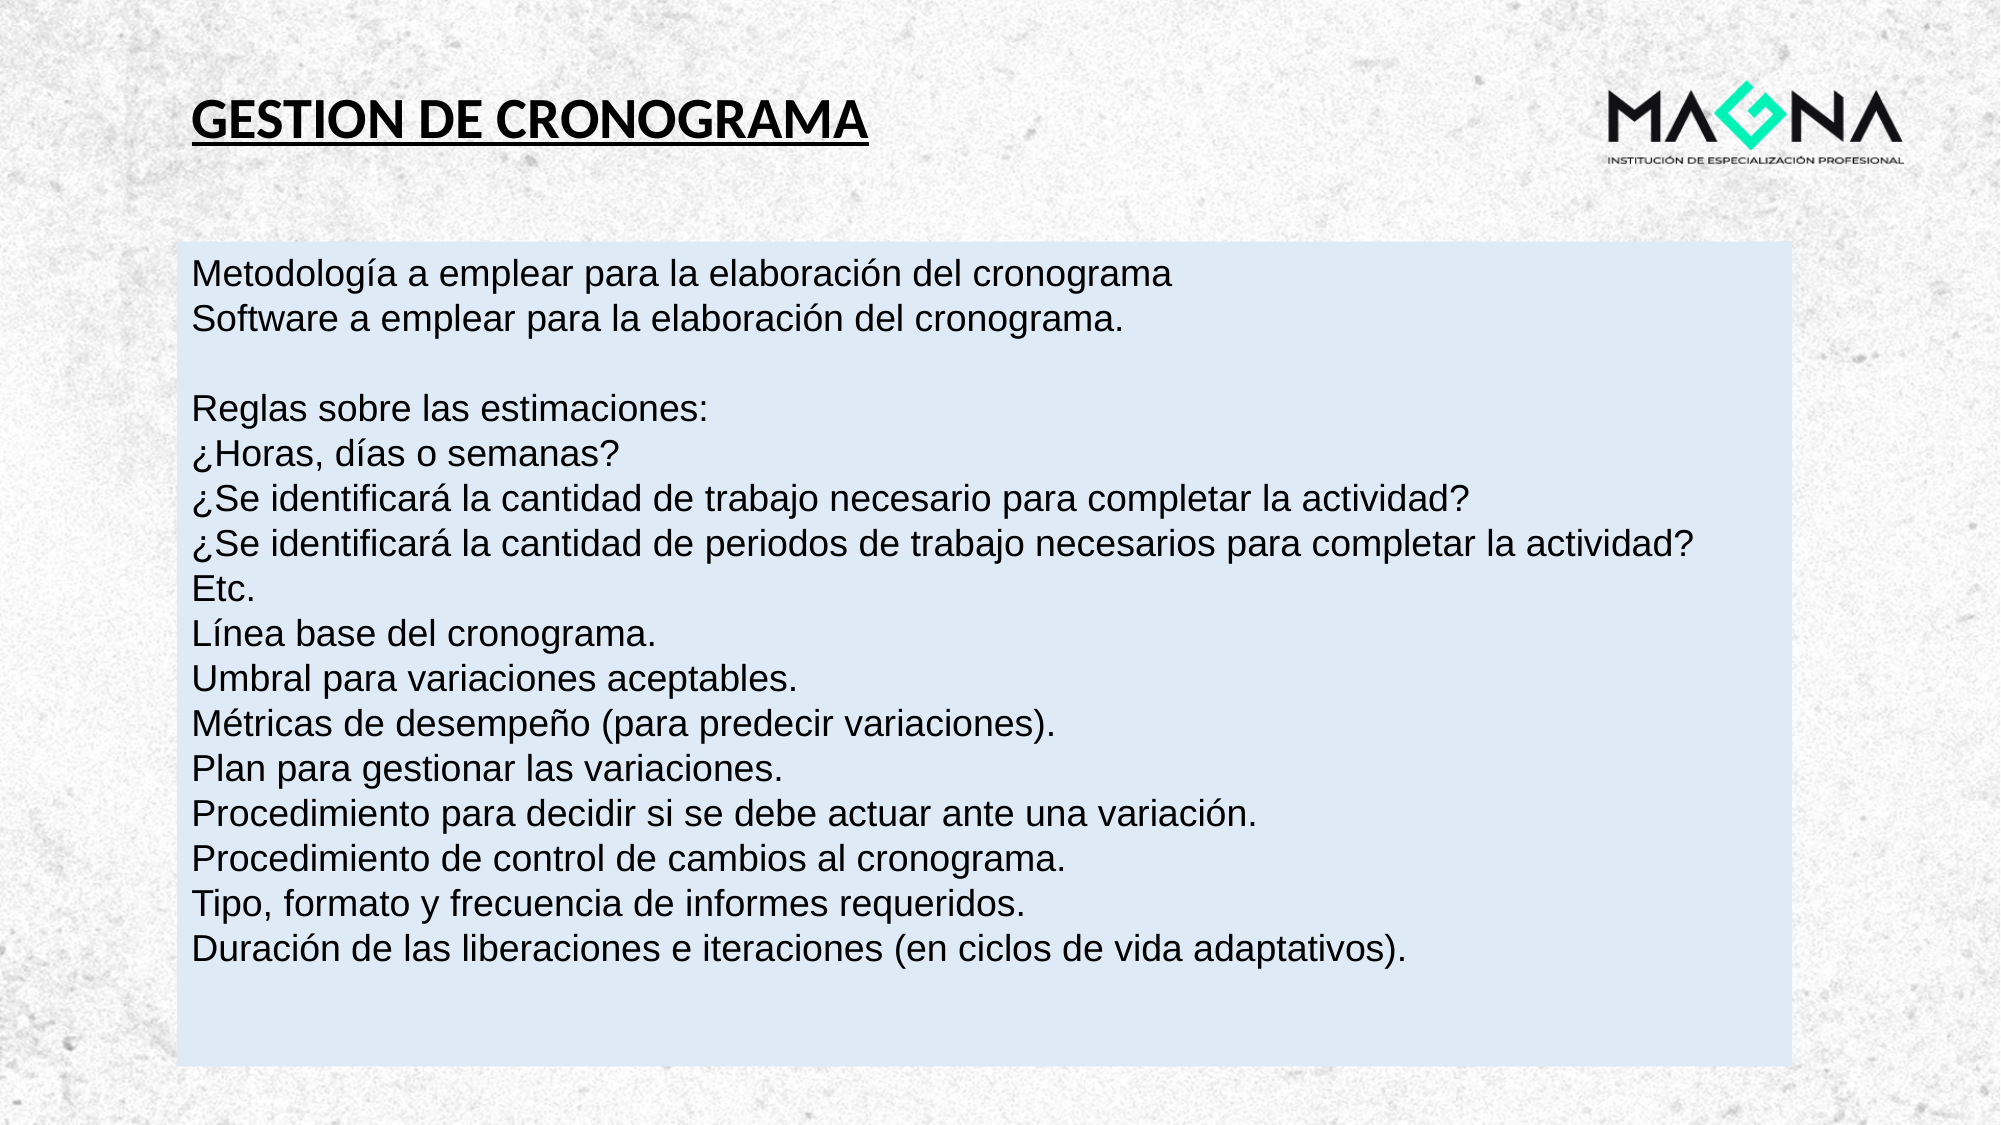

GESTION DE CRONOGRAMA
Metodología a emplear para la elaboración del cronograma
Software a emplear para la elaboración del cronograma.

Reglas sobre las estimaciones:
¿Horas, días o semanas?
¿Se identificará la cantidad de trabajo necesario para completar la actividad?
¿Se identificará la cantidad de periodos de trabajo necesarios para completar la actividad?
Etc.
Línea base del cronograma.
Umbral para variaciones aceptables.
Métricas de desempeño (para predecir variaciones).
Plan para gestionar las variaciones.
Procedimiento para decidir si se debe actuar ante una variación.
Procedimiento de control de cambios al cronograma.
Tipo, formato y frecuencia de informes requeridos.
Duración de las liberaciones e iteraciones (en ciclos de vida adaptativos).